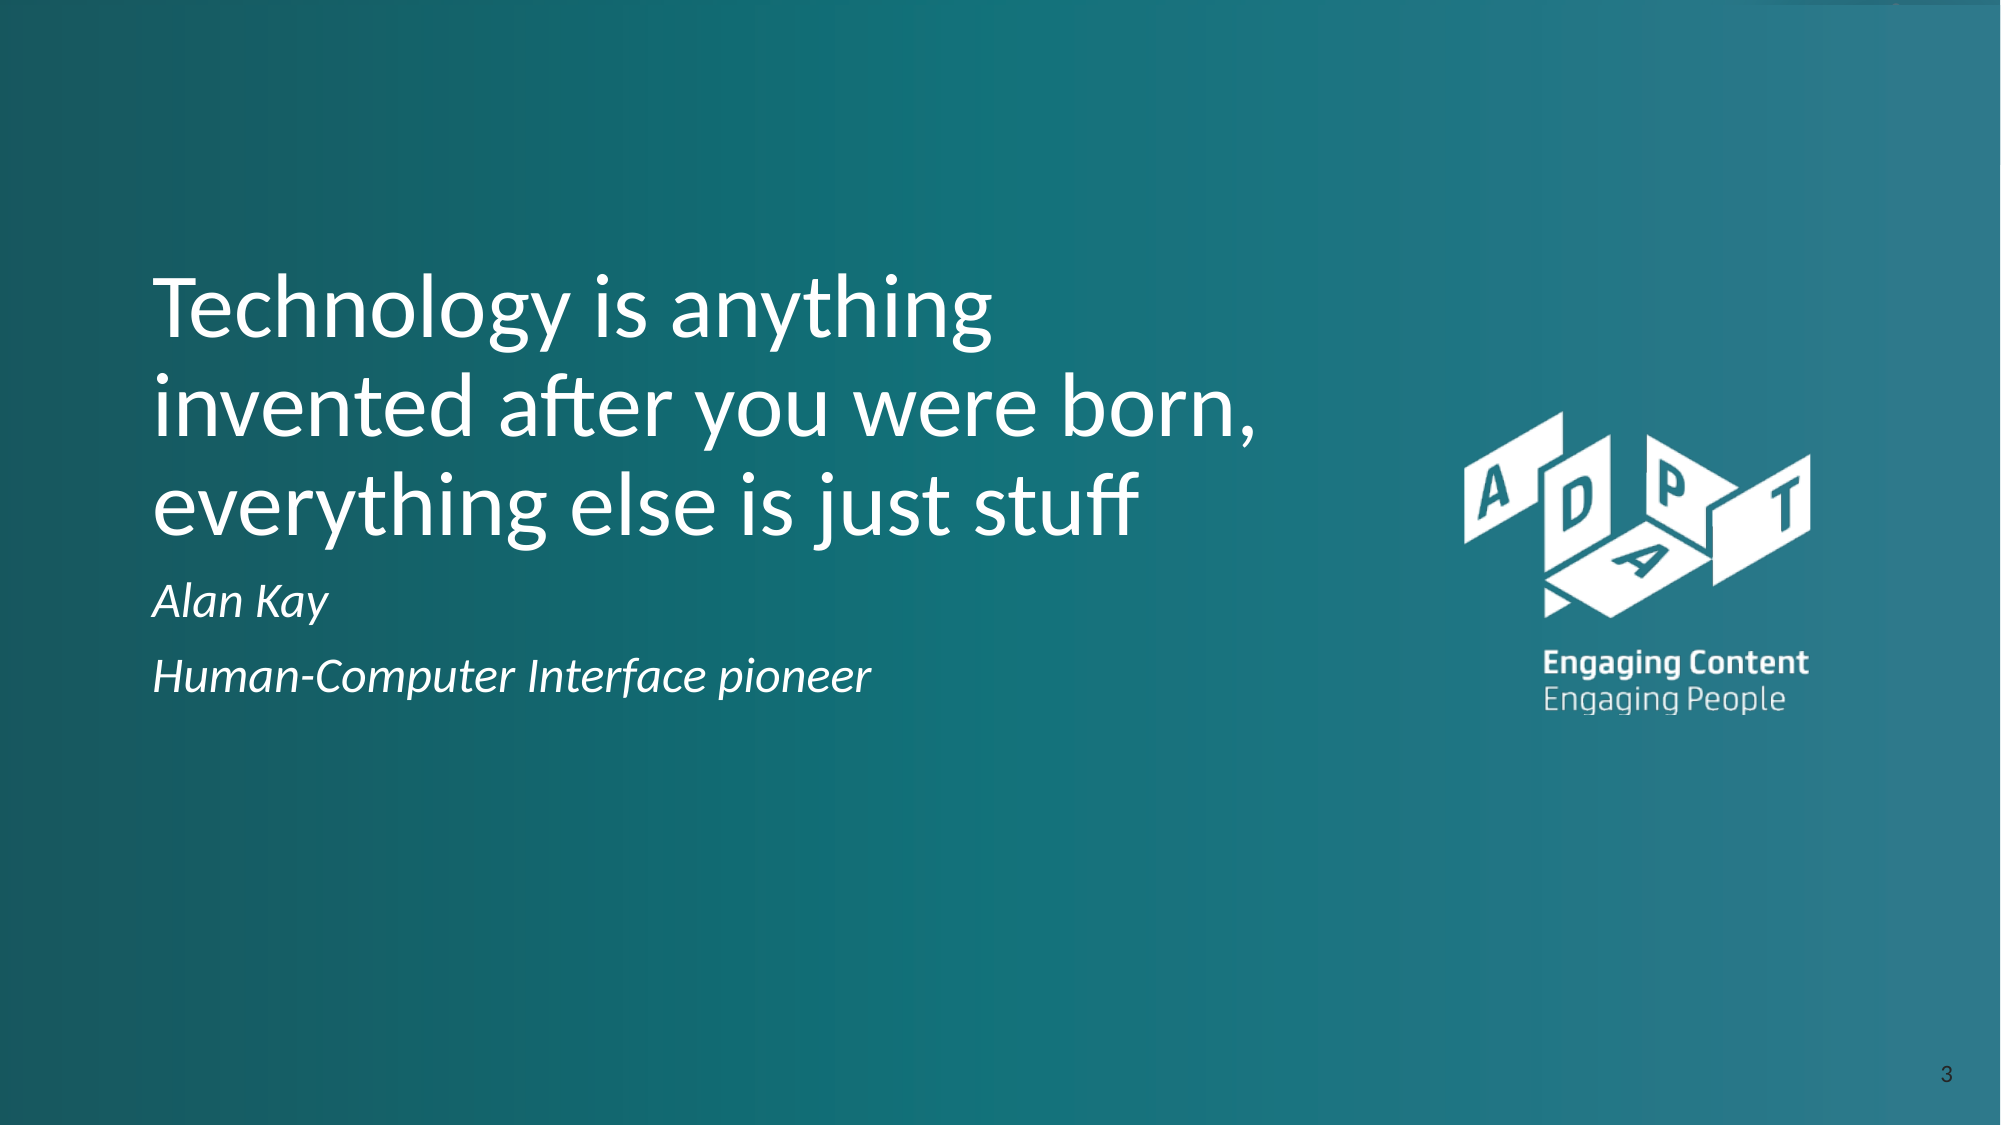

Technology is anything invented after you were born, everything else is just stuff
Alan Kay
Human-Computer Interface pioneer

3